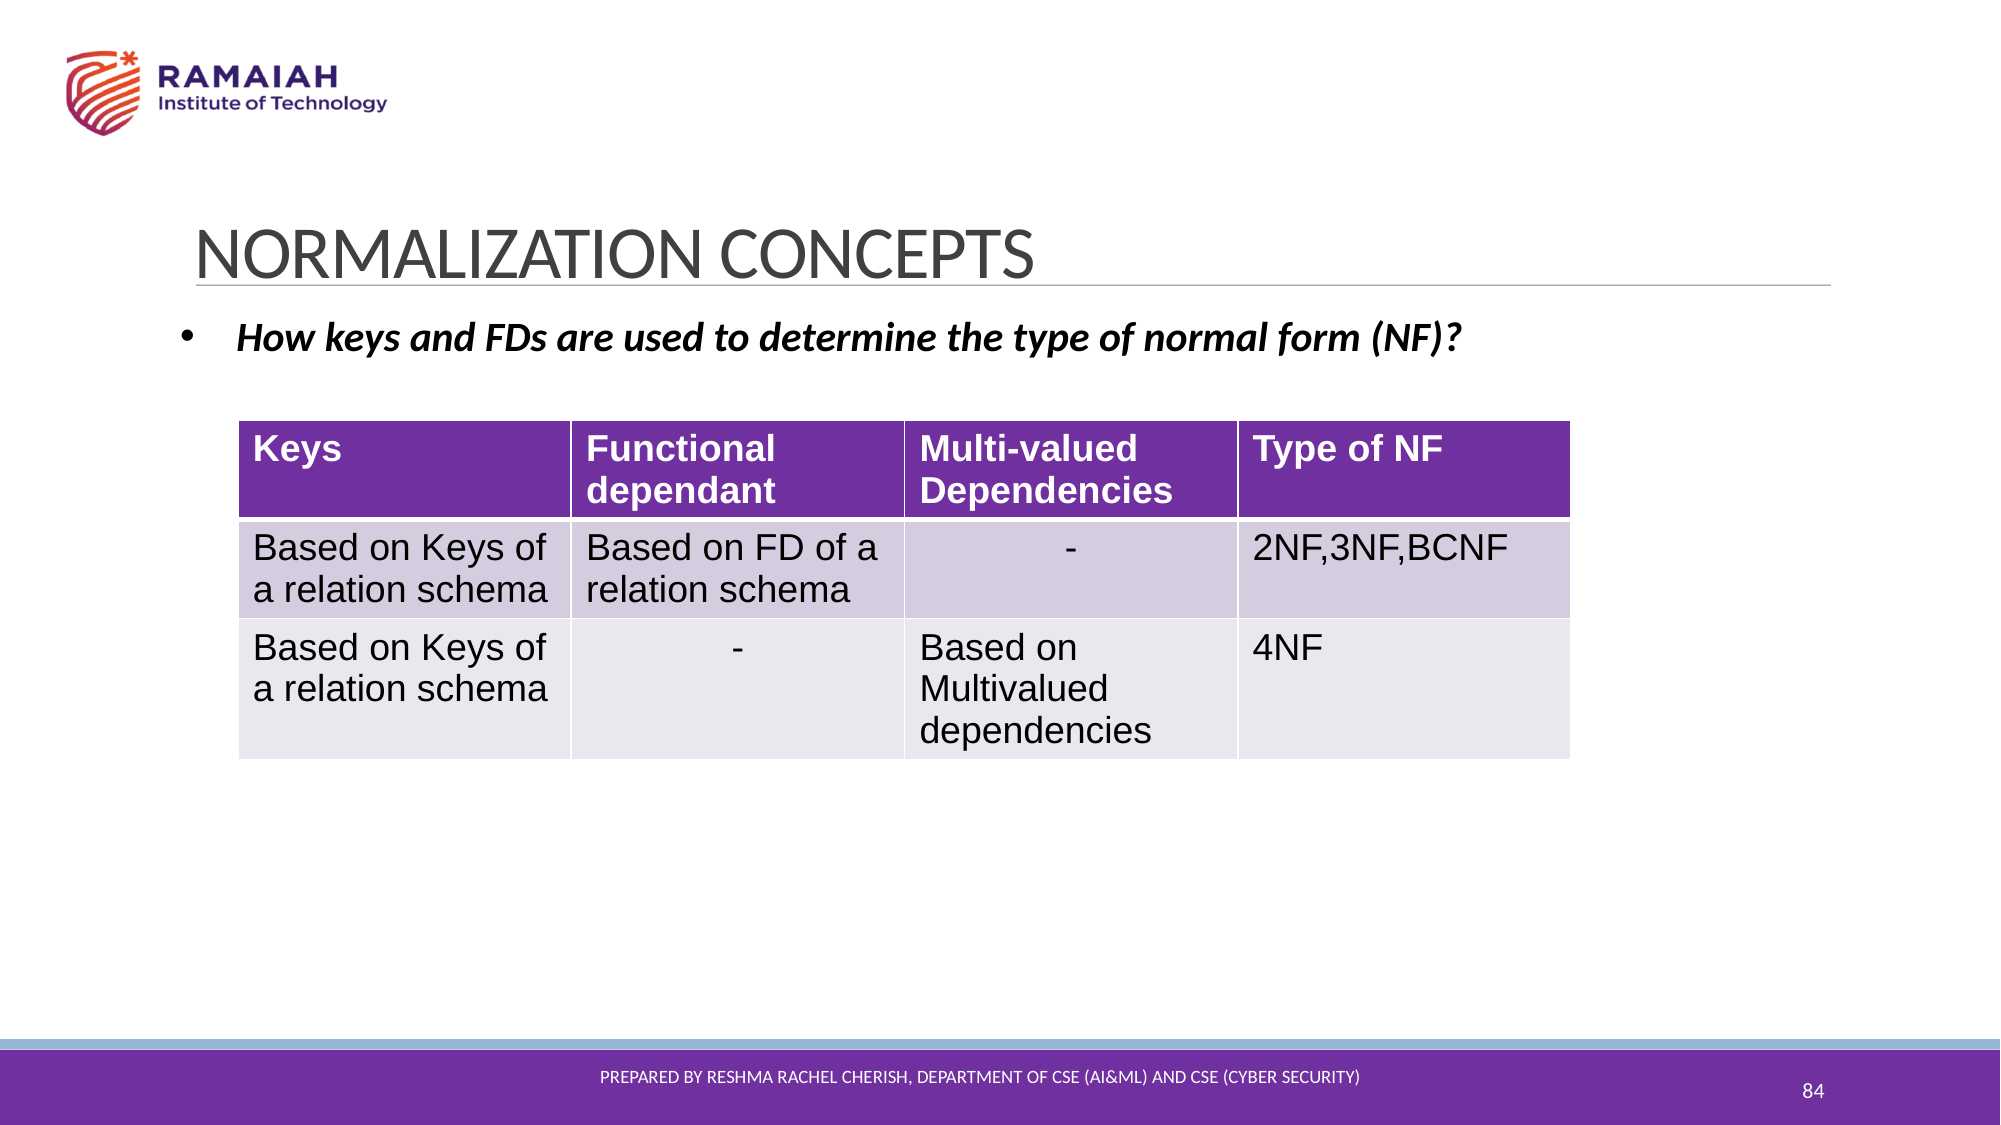

NORMALIZATION CONCEPTS
How keys and FDs are used to determine the type of normal form (NF)?

| Keys | Functional dependant | Multi-valued Dependencies | Type of NF |
| --- | --- | --- | --- |
| Based on Keys of a relation schema | Based on FD of a relation schema | - | 2NF,3NF,BCNF |
| Based on Keys of a relation schema | - | Based on Multivalued dependencies | 4NF |
84
Prepared By reshma Rachel cherish, Department of CSE (ai&ml) and CSE (Cyber security)